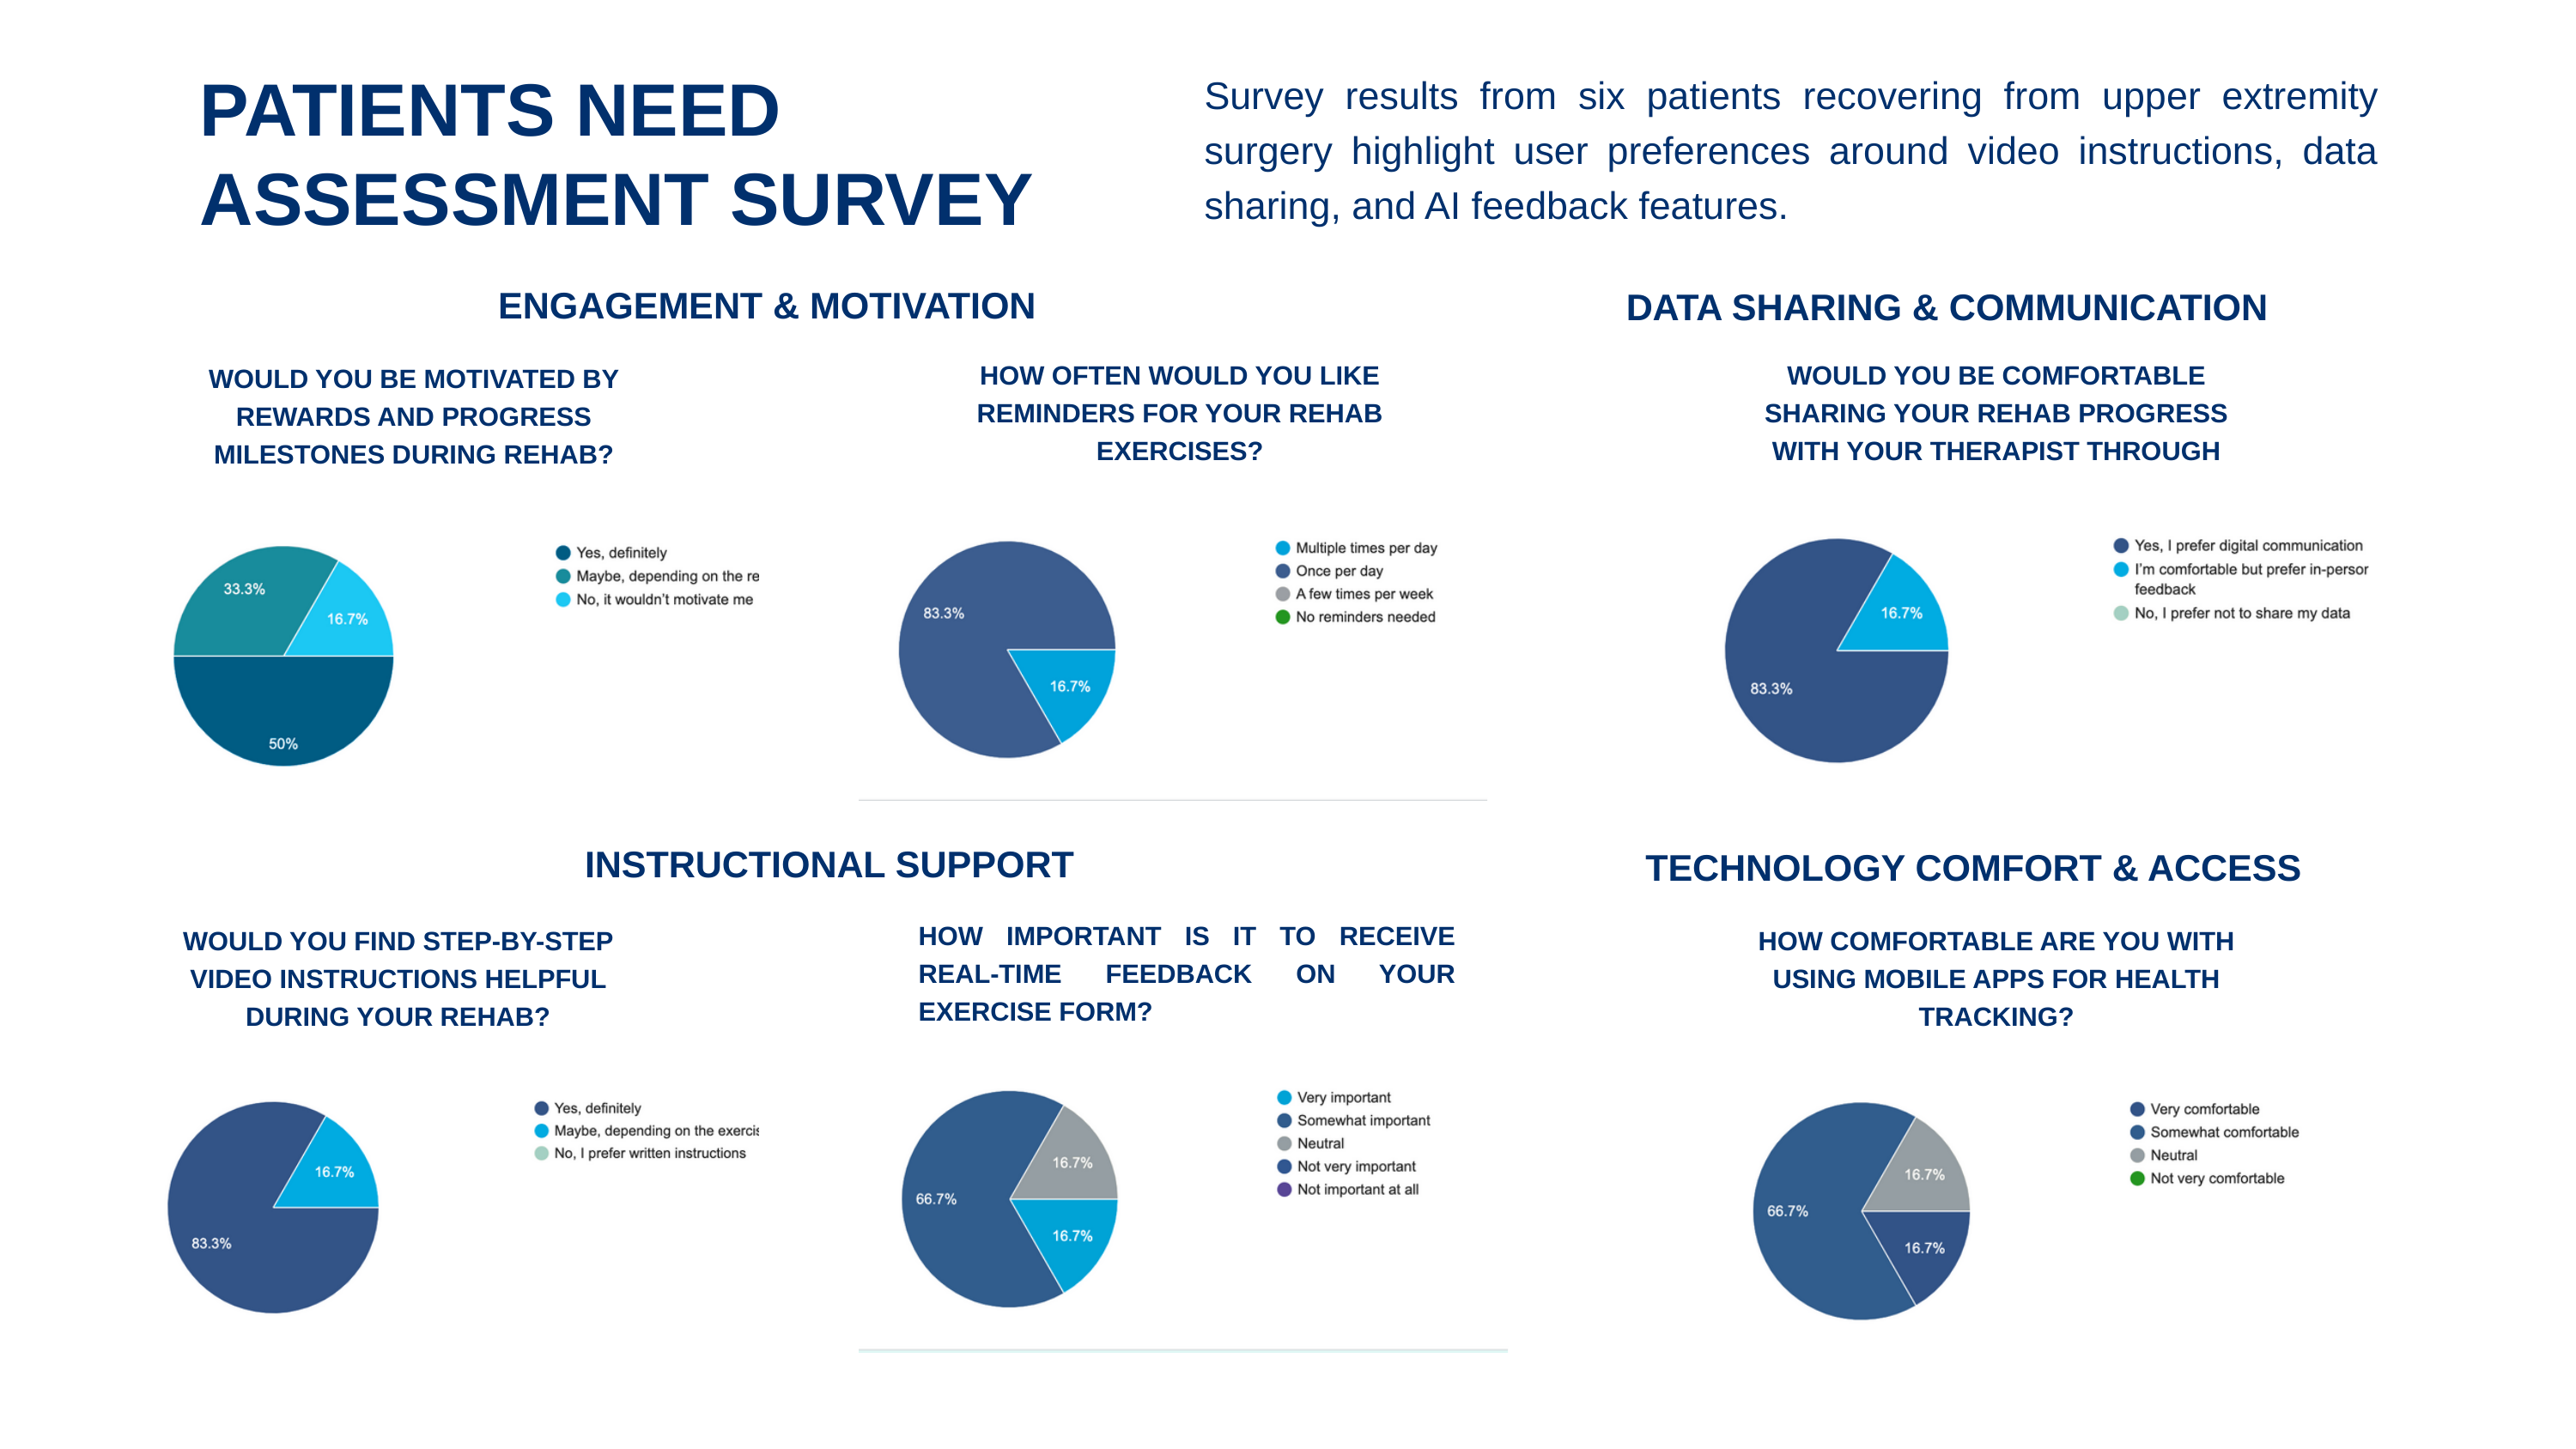

PATIENTS NEED  ASSESSMENT SURVEY

Survey results from six patients recovering from upper extremity surgery highlight user preferences around video instructions, data sharing, and AI feedback features.

ENGAGEMENT & MOTIVATION

DATA SHARING & COMMUNICATION

HOW OFTEN WOULD YOU LIKE REMINDERS FOR YOUR REHAB EXERCISES?

WOULD YOU BE MOTIVATED BY REWARDS AND PROGRESS MILESTONES DURING REHAB?

WOULD YOU BE COMFORTABLE SHARING YOUR REHAB PROGRESS WITH YOUR THERAPIST THROUGH AN APP?

INSTRUCTIONAL SUPPORT

TECHNOLOGY COMFORT & ACCESS

HOW IMPORTANT IS IT TO RECEIVE REAL-TIME FEEDBACK ON YOUR EXERCISE FORM?

WOULD YOU FIND STEP-BY-STEP VIDEO INSTRUCTIONS HELPFUL DURING YOUR REHAB?

HOW COMFORTABLE ARE YOU WITH USING MOBILE APPS FOR HEALTH TRACKING?